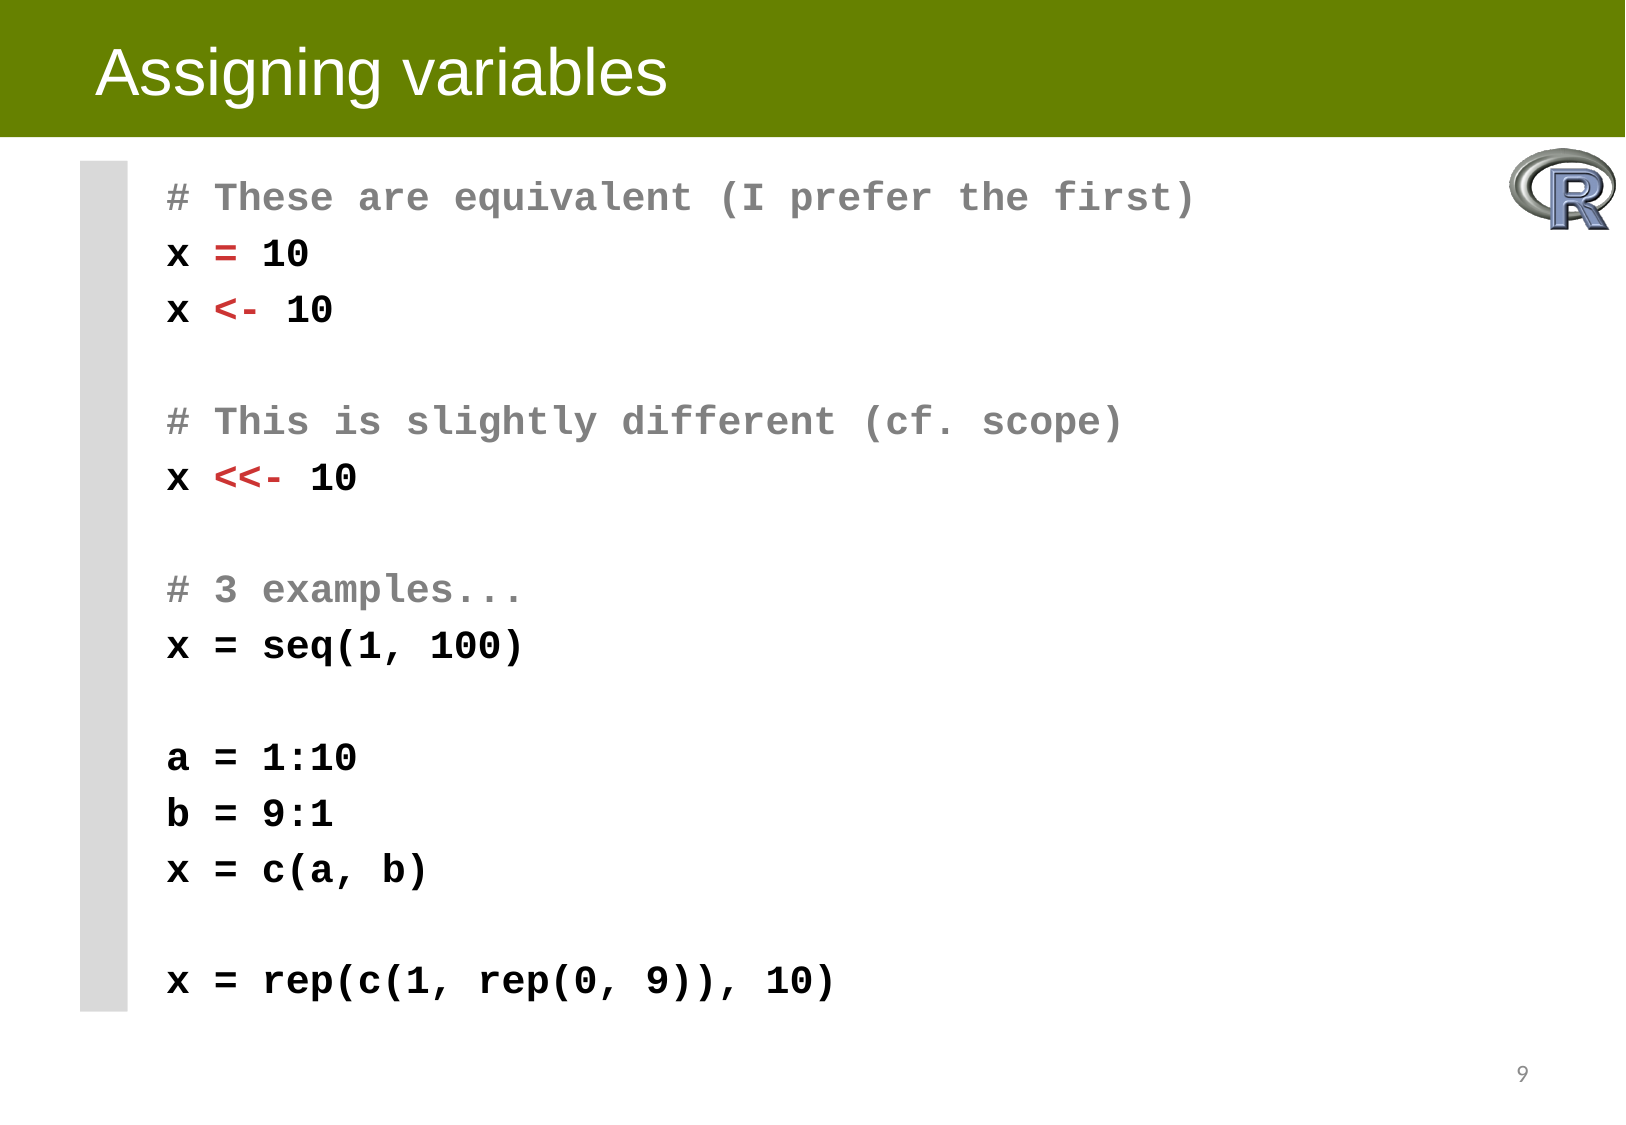

# Assigning variables
# These are equivalent (I prefer the first)
x = 10
x <- 10

# This is slightly different (cf. scope)
x <<- 10

# 3 examples...
x = seq(1, 100)

a = 1:10
b = 9:1
x = c(a, b)

x = rep(c(1, rep(0, 9)), 10)
9